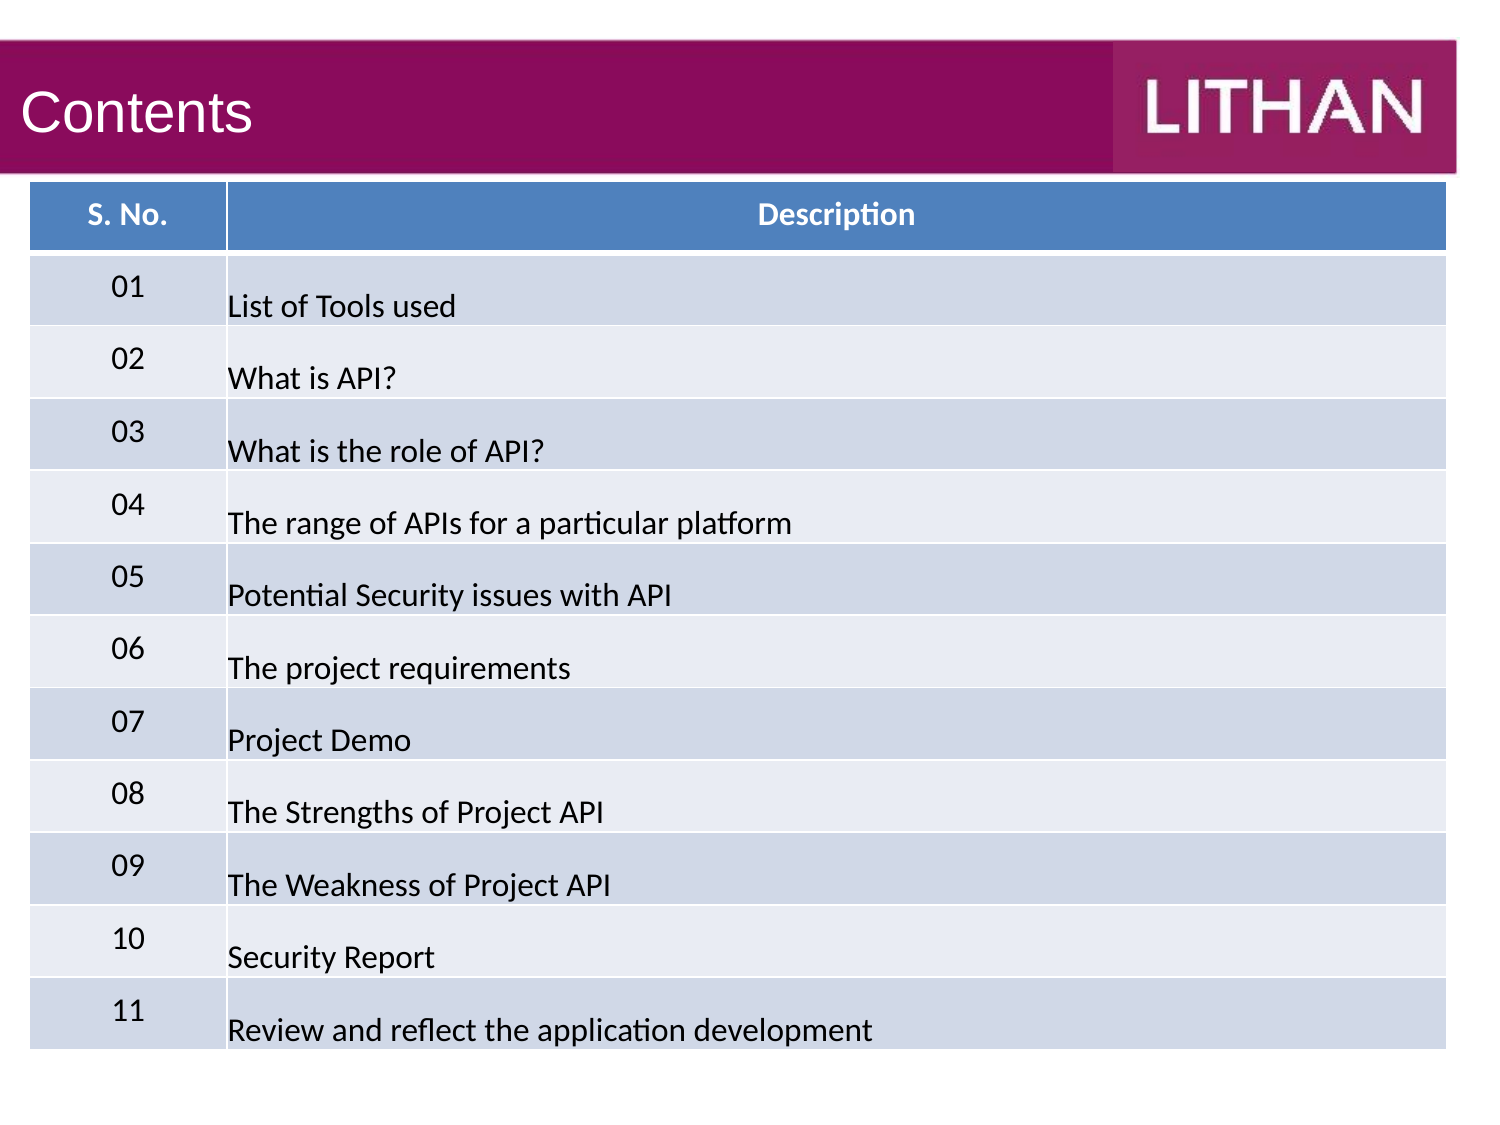

Contents
| S. No. | Description |
| --- | --- |
| 01 | List of Tools used |
| 02 | What is API? |
| 03 | What is the role of API? |
| 04 | The range of APIs for a particular platform |
| 05 | Potential Security issues with API |
| 06 | The project requirements |
| 07 | Project Demo |
| 08 | The Strengths of Project API |
| 09 | The Weakness of Project API |
| 10 | Security Report |
| 11 | Review and reflect the application development |
# Contents